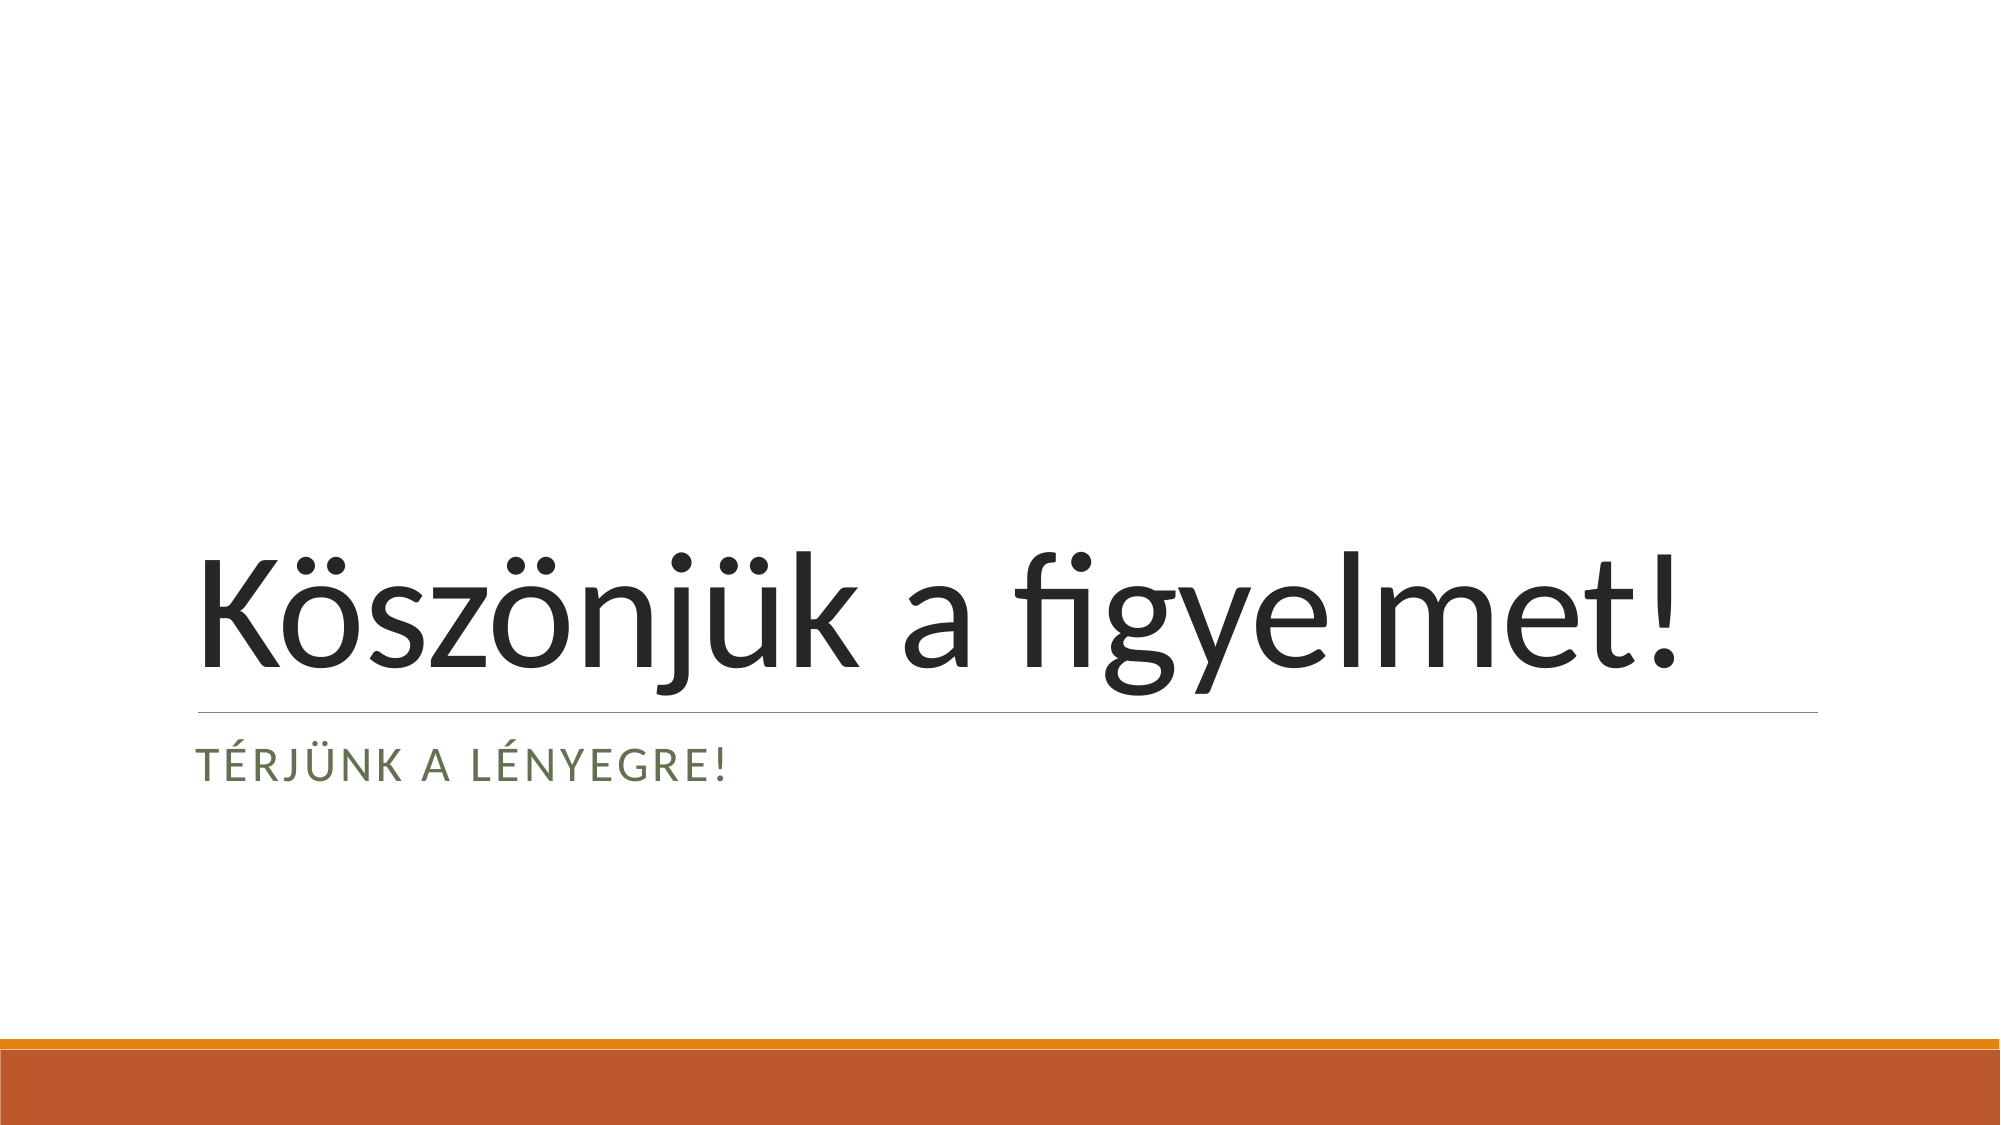

# Köszönjük a figyelmet!
Térjünk a lényegre!